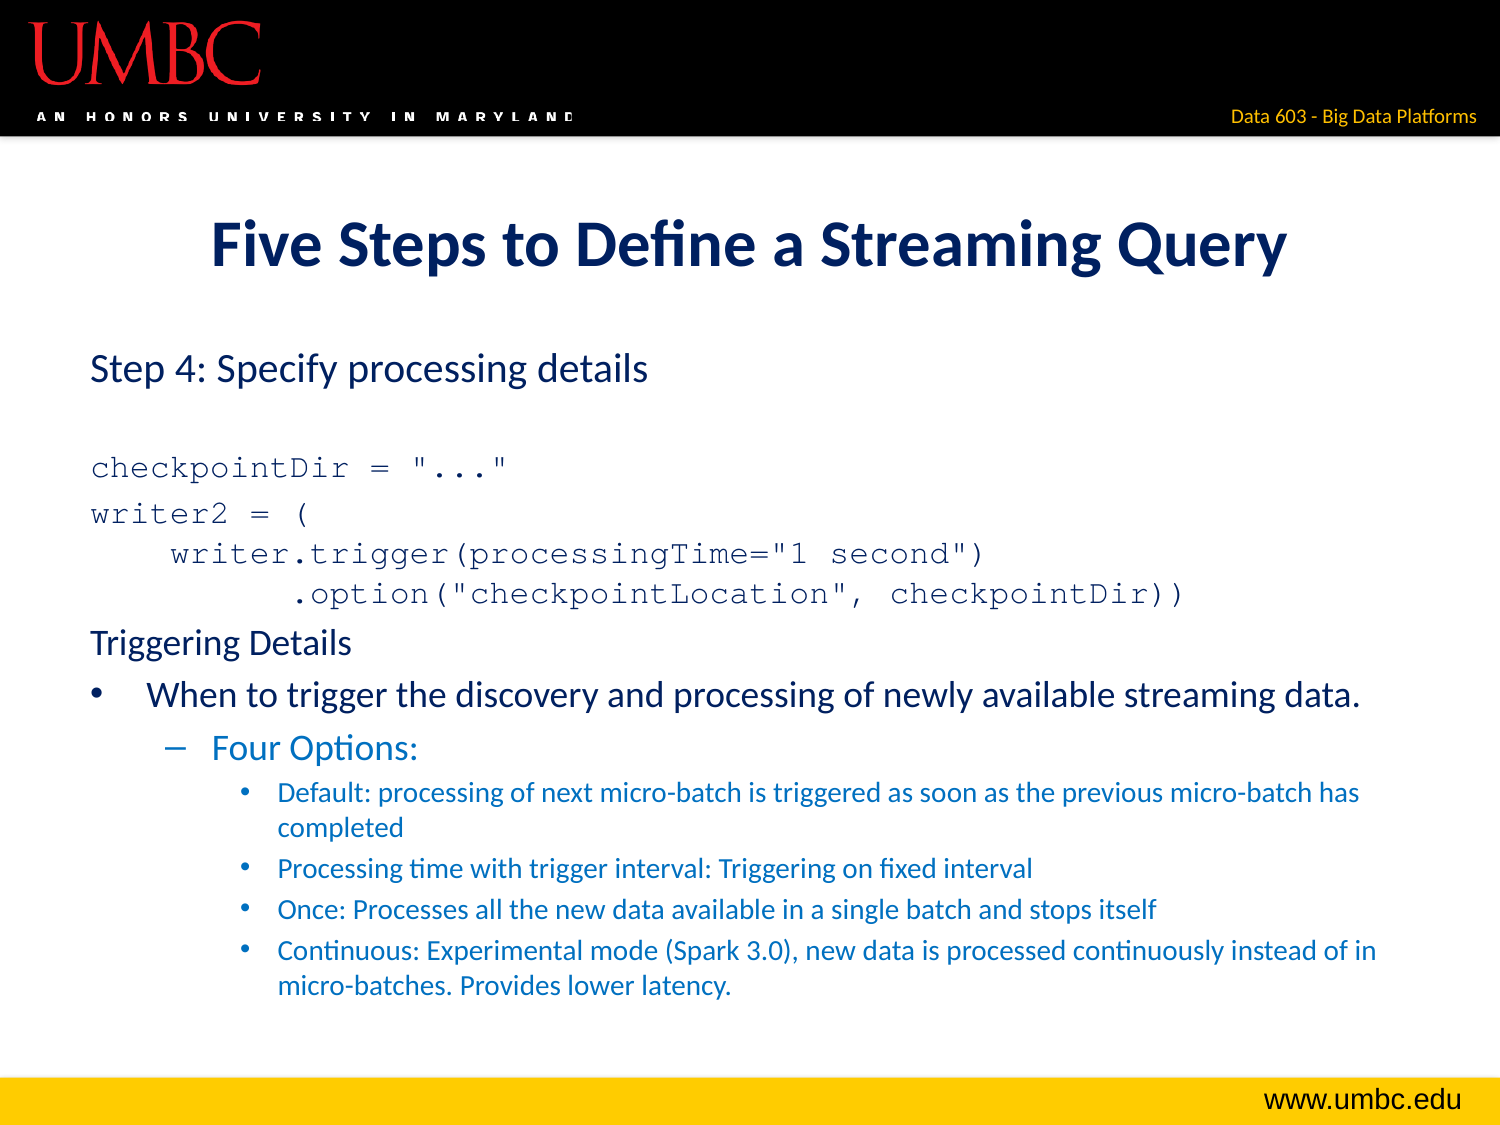

# Five Steps to Define a Streaming Query
Step 4: Specify processing details

checkpointDir = "..."
writer2 = (
    writer.trigger(processingTime="1 second")
          .option("checkpointLocation", checkpointDir))
Triggering Details
When to trigger the discovery and processing of newly available streaming data.
Four Options:
Default: processing of next micro-batch is triggered as soon as the previous micro-batch has completed
Processing time with trigger interval: Triggering on fixed interval
Once: Processes all the new data available in a single batch and stops itself
Continuous: Experimental mode (Spark 3.0), new data is processed continuously instead of in micro-batches. Provides lower latency.